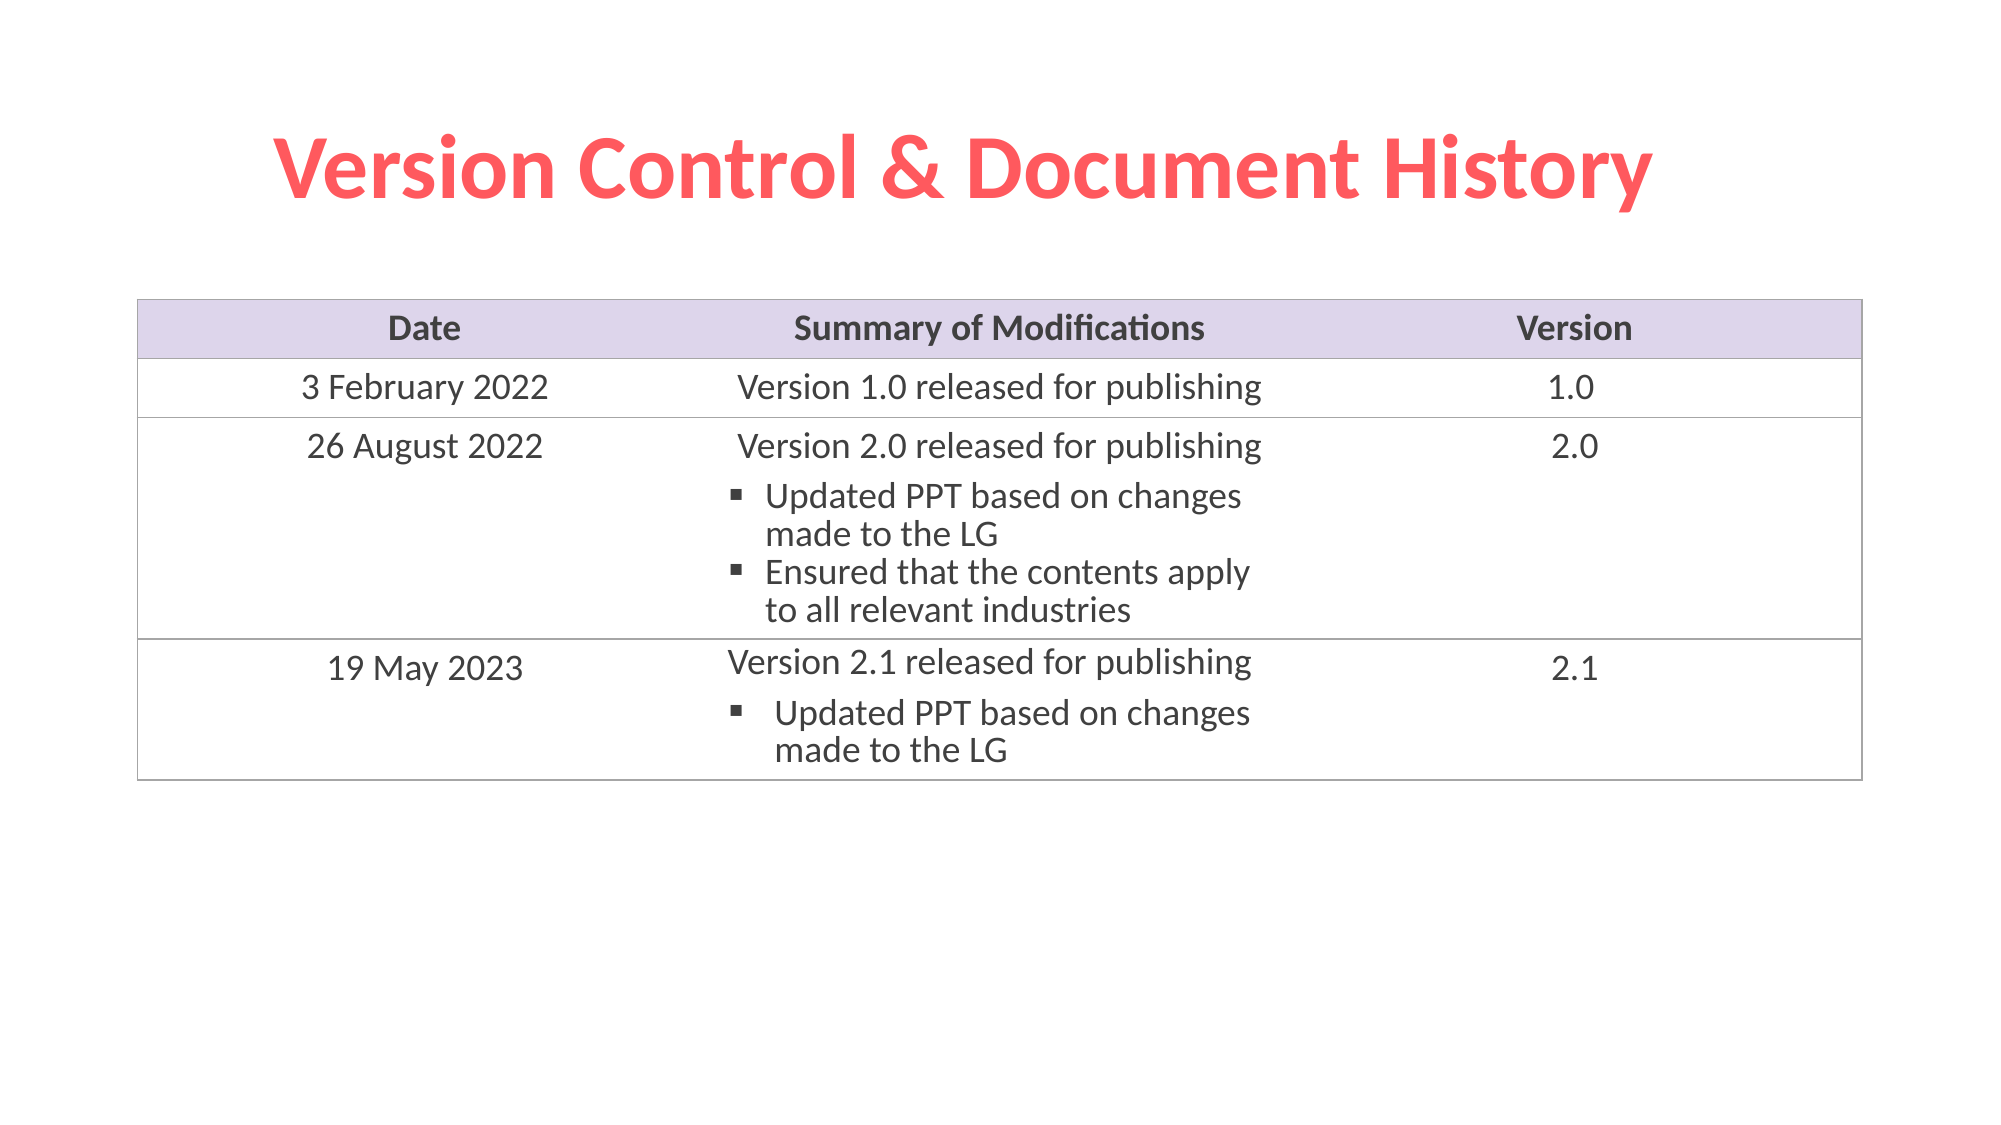

# Version Control & Document History
| Date | Summary of Modifications | Version |
| --- | --- | --- |
| 3 February 2022 | Version 1.0 released for publishing | 1.0 |
| 26 August 2022 | Version 2.0 released for publishing Updated PPT based on changes made to the LG Ensured that the contents apply to all relevant industries | 2.0 |
| 19 May 2023 | Version 2.1 released for publishing Updated PPT based on changes made to the LG | 2.1 |